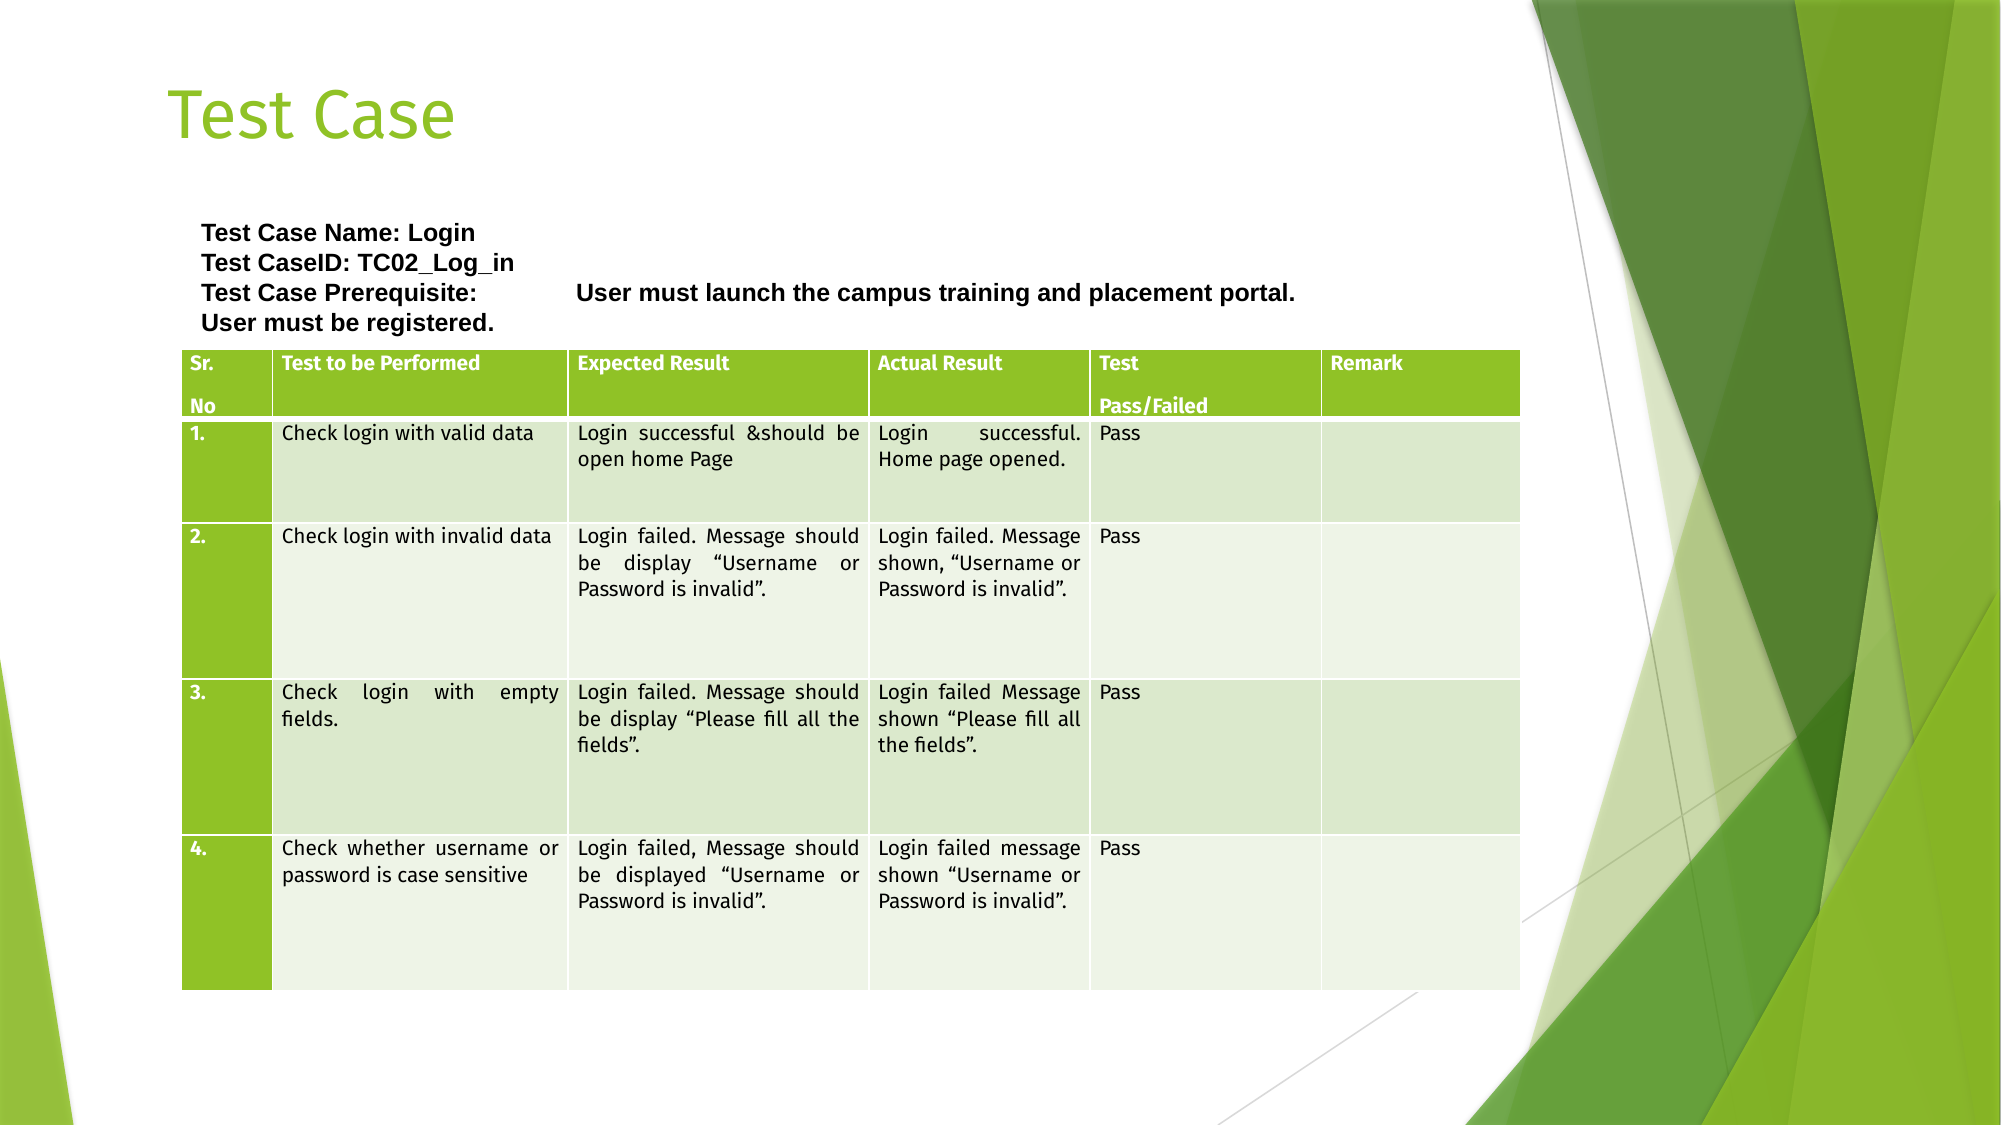

# Test Case
Test Case Name: Login
Test CaseID: TC02_Log_in
Test Case Prerequisite:	User must launch the campus training and placement portal.
User must be registered.
| Sr. No | Test to be Performed | Expected Result | Actual Result | Test Pass/Failed | Remark |
| --- | --- | --- | --- | --- | --- |
| 1. | Check login with valid data | Login successful &should be open home Page | Login successful. Home page opened. | Pass |  |
| 2. | Check login with invalid data | Login failed. Message should be display “Username or Password is invalid”. | Login failed. Message shown, “Username or Password is invalid”. | Pass |  |
| 3. | Check login with empty fields. | Login failed. Message should be display “Please fill all the fields”. | Login failed Message shown “Please fill all the fields”. | Pass |  |
| 4. | Check whether username or password is case sensitive | Login failed, Message should be displayed “Username or Password is invalid”. | Login failed message shown “Username or Password is invalid”. | Pass |  |